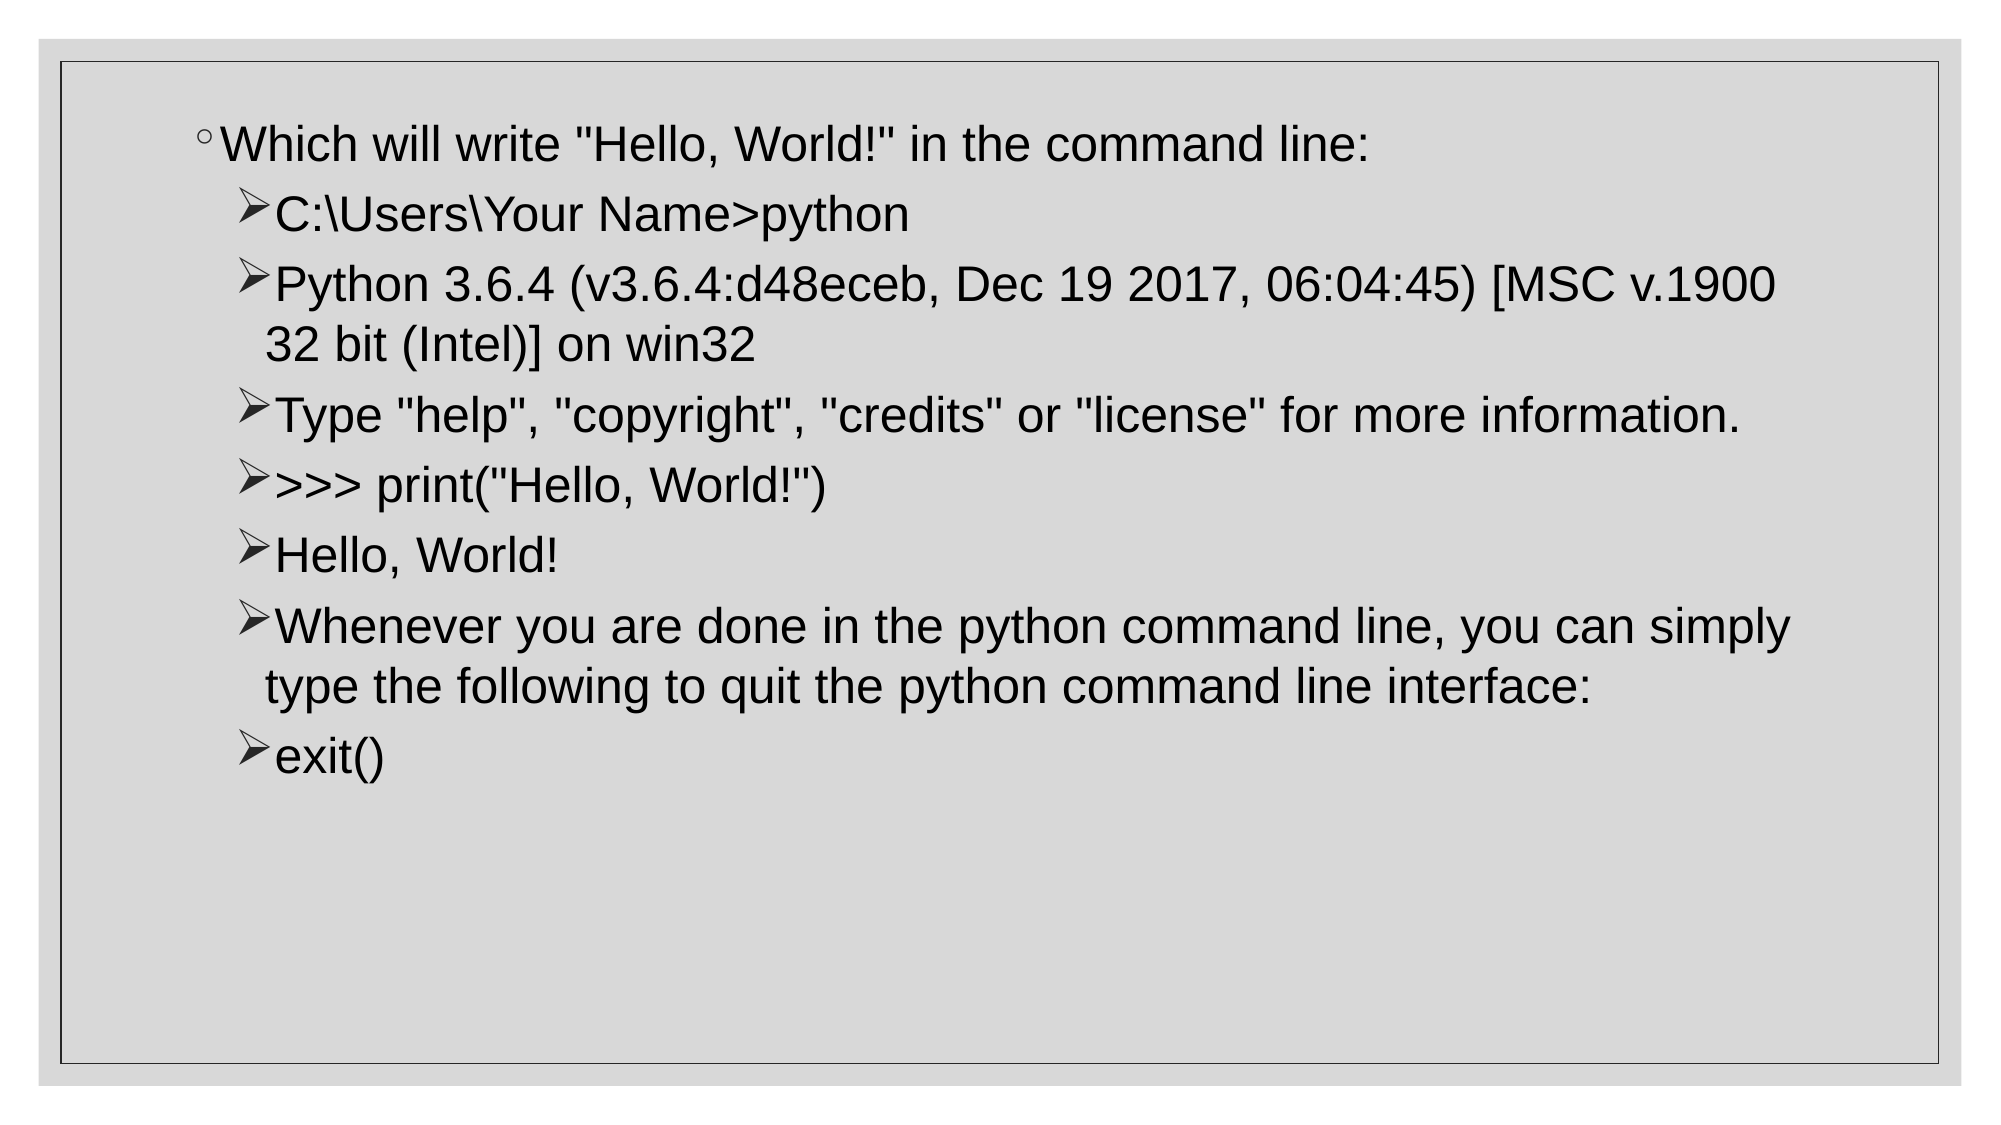

Which will write "Hello, World!" in the command line:
C:\Users\Your Name>python
Python 3.6.4 (v3.6.4:d48eceb, Dec 19 2017, 06:04:45) [MSC v.1900 32 bit (Intel)] on win32
Type "help", "copyright", "credits" or "license" for more information.
>>> print("Hello, World!")
Hello, World!
Whenever you are done in the python command line, you can simply type the following to quit the python command line interface:
exit()